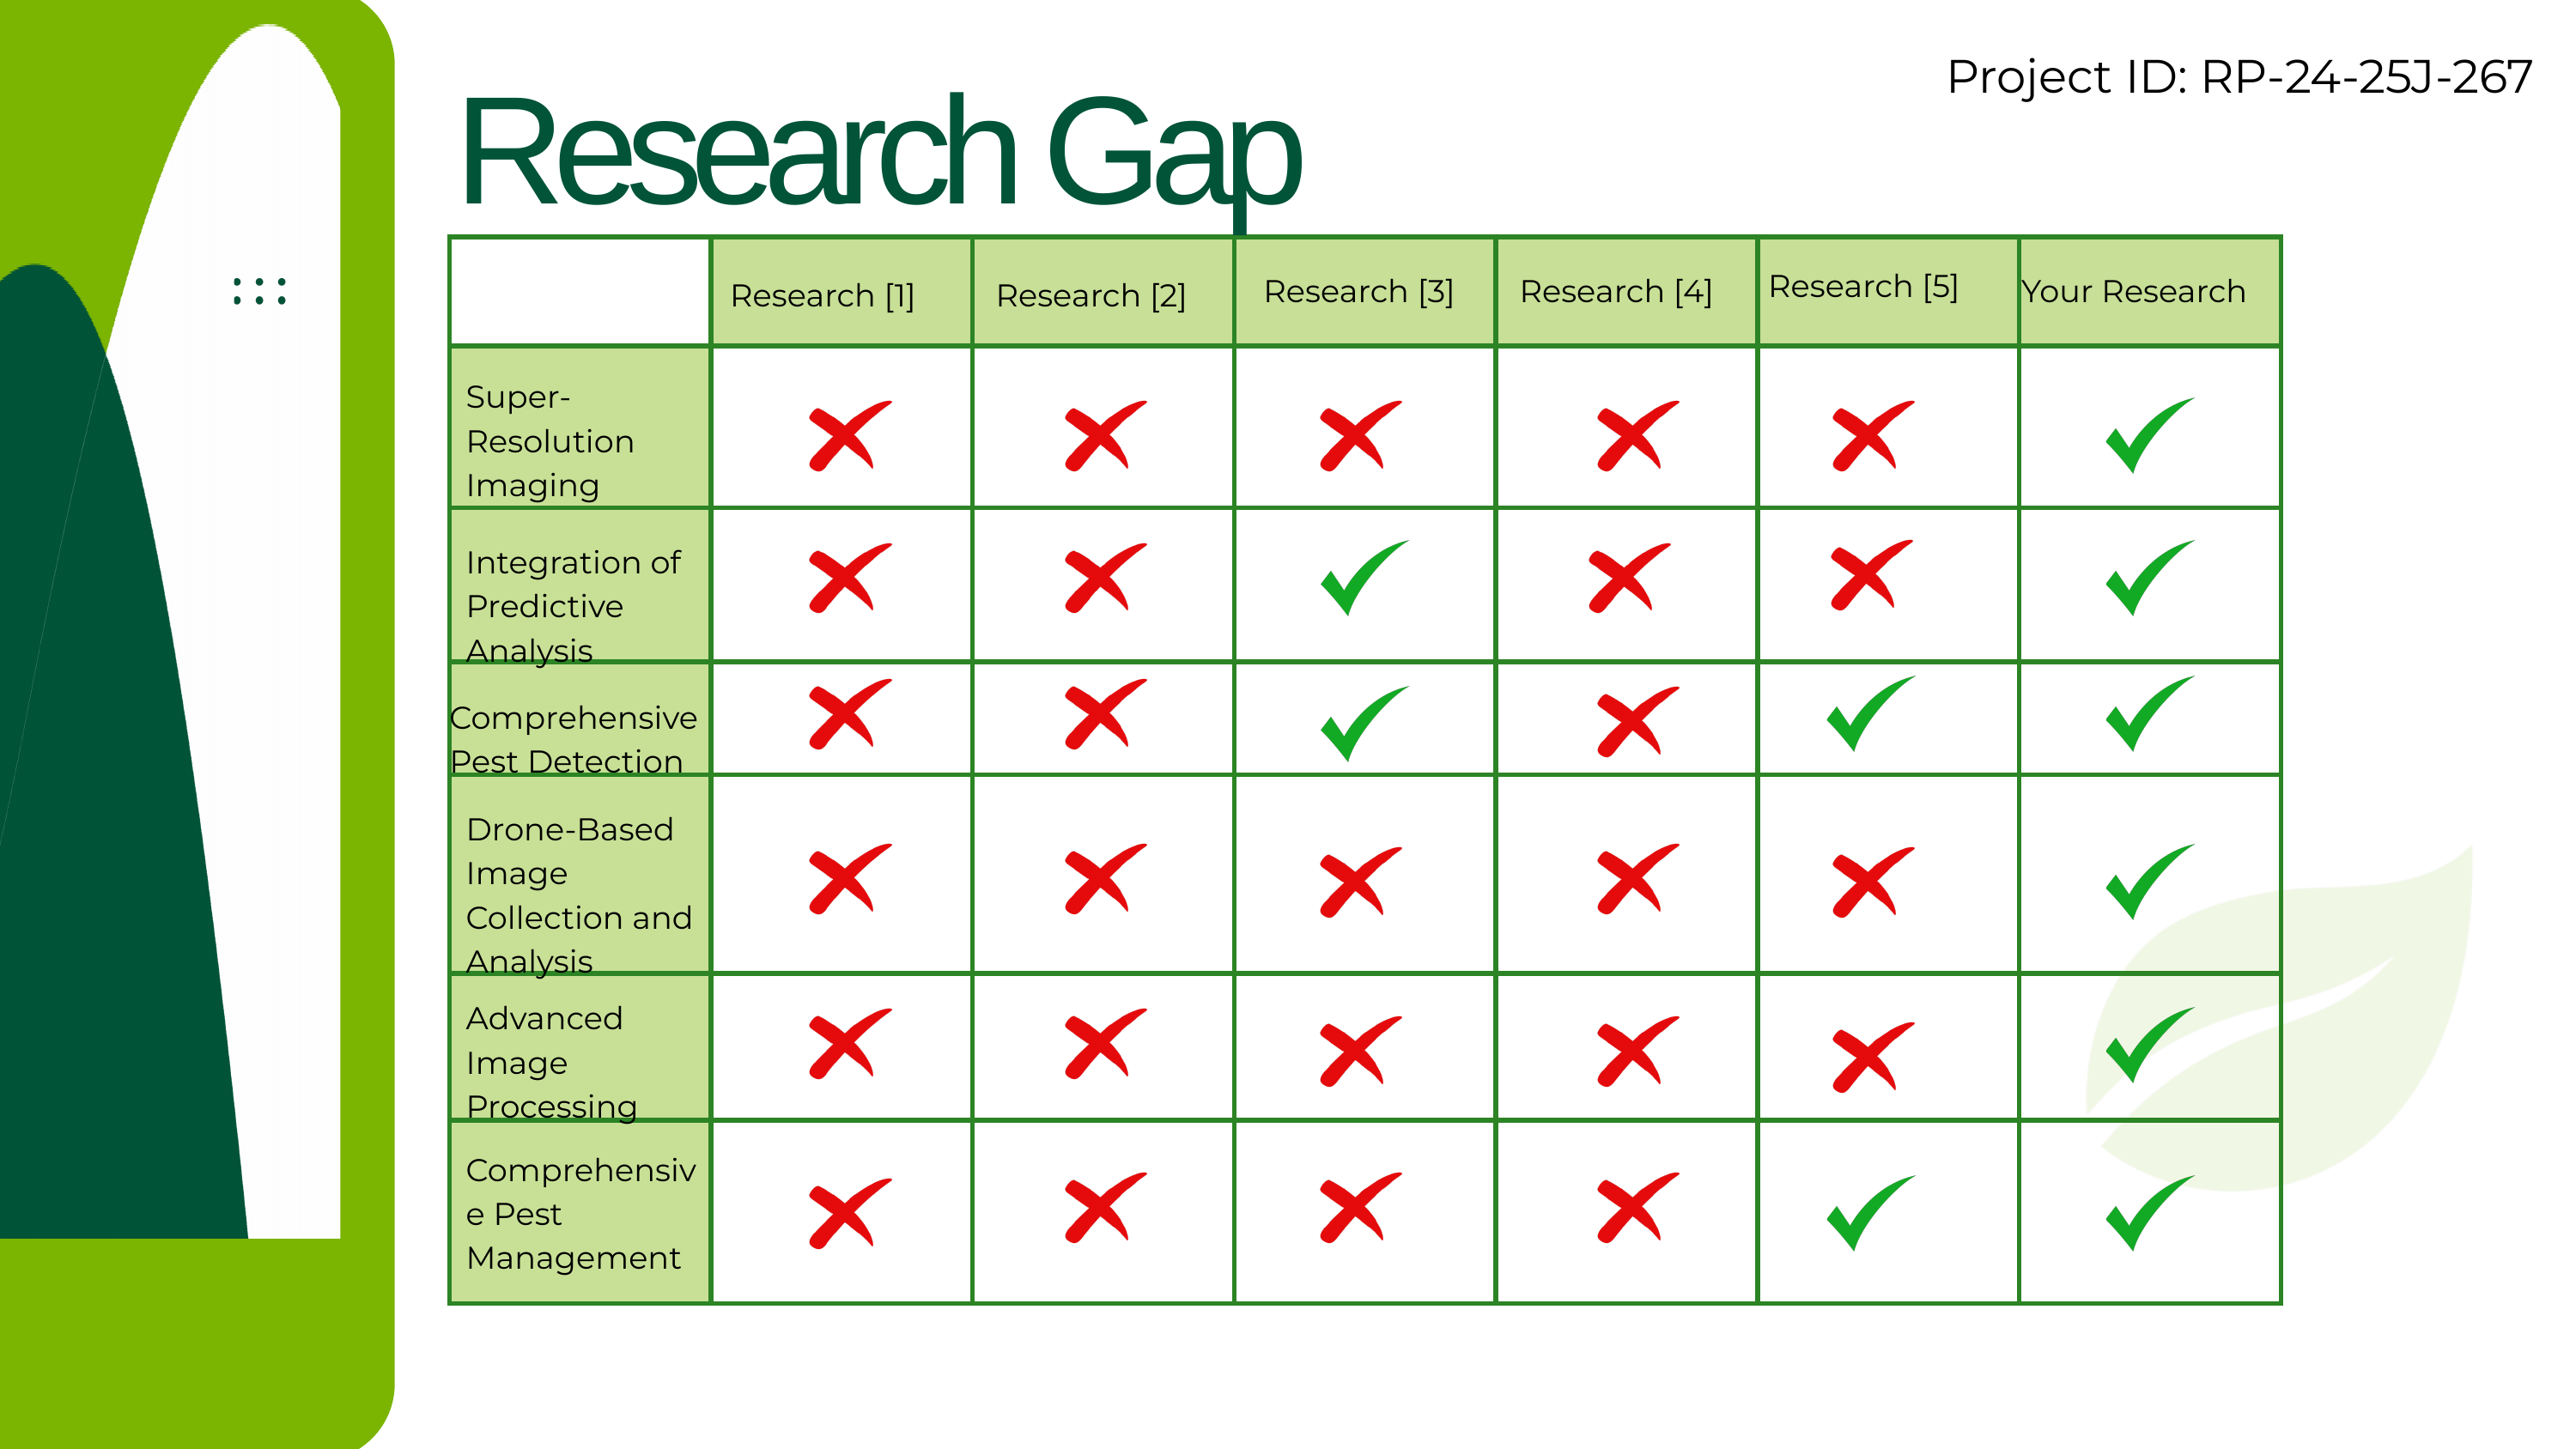

Project ID: RP-24-25J-267​
Research Gap
|  |  |  |  |  |  |  |
| --- | --- | --- | --- | --- | --- | --- |
|  |  |  |  |  |  |  |
|  |  |  |  |  |  |  |
|  |  |  |  |  |  |  |
|  |  |  |  |  |  |  |
|  |  |  |  |  |  |  |
|  |  |  |  |  |  |  |
Research [5]
Research [3]
Research [4]
Your Research
Research [1]
Research [2]

Super-Resolution Imaging

Integration of Predictive Analysis

Comprehensive Pest Detection
Drone-Based Image Collection and Analysis

Advanced Image Processing

Comprehensive Pest Management